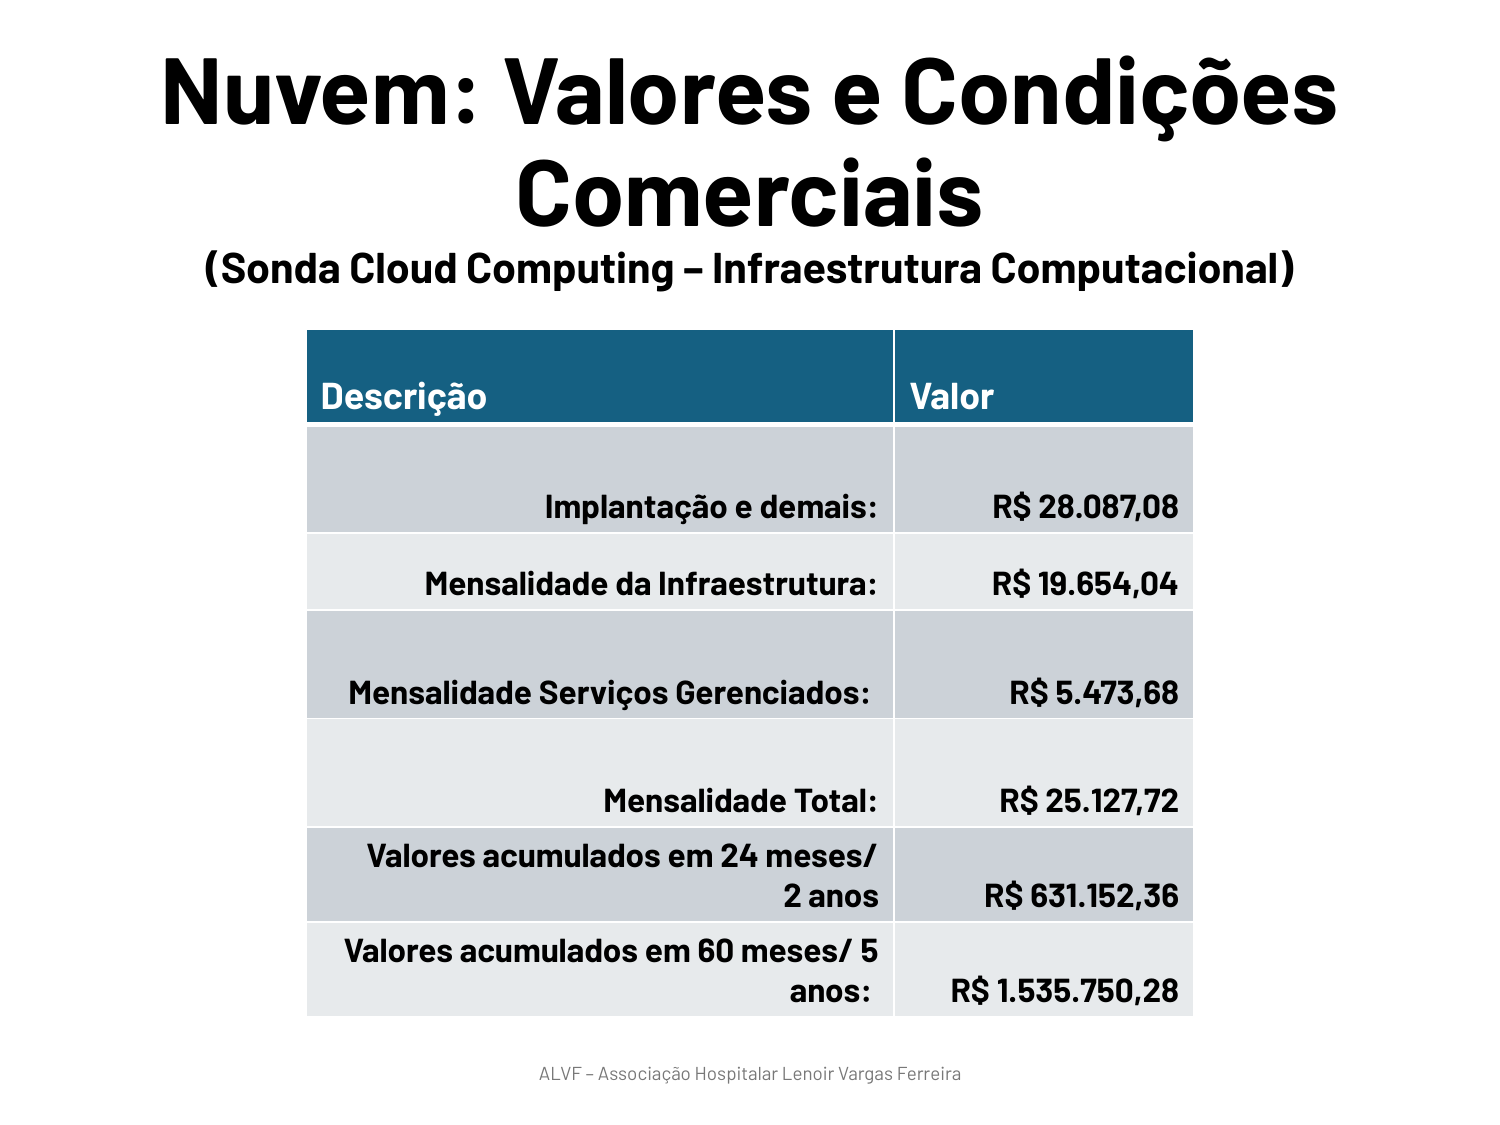

# Nuvem: Valores e Condições Comerciais (Sonda Cloud Computing – Infraestrutura Computacional)
| Descrição | Valor |
| --- | --- |
| Implantação e demais: | R$ 28.087,08 |
| Mensalidade da Infraestrutura: | R$ 19.654,04 |
| Mensalidade Serviços Gerenciados: | R$ 5.473,68 |
| Mensalidade Total: | R$ 25.127,72 |
| Valores acumulados em 24 meses/ 2 anos | R$ 631.152,36 |
| Valores acumulados em 60 meses/ 5 anos: | R$ 1.535.750,28 |
ALVF – Associação Hospitalar Lenoir Vargas Ferreira